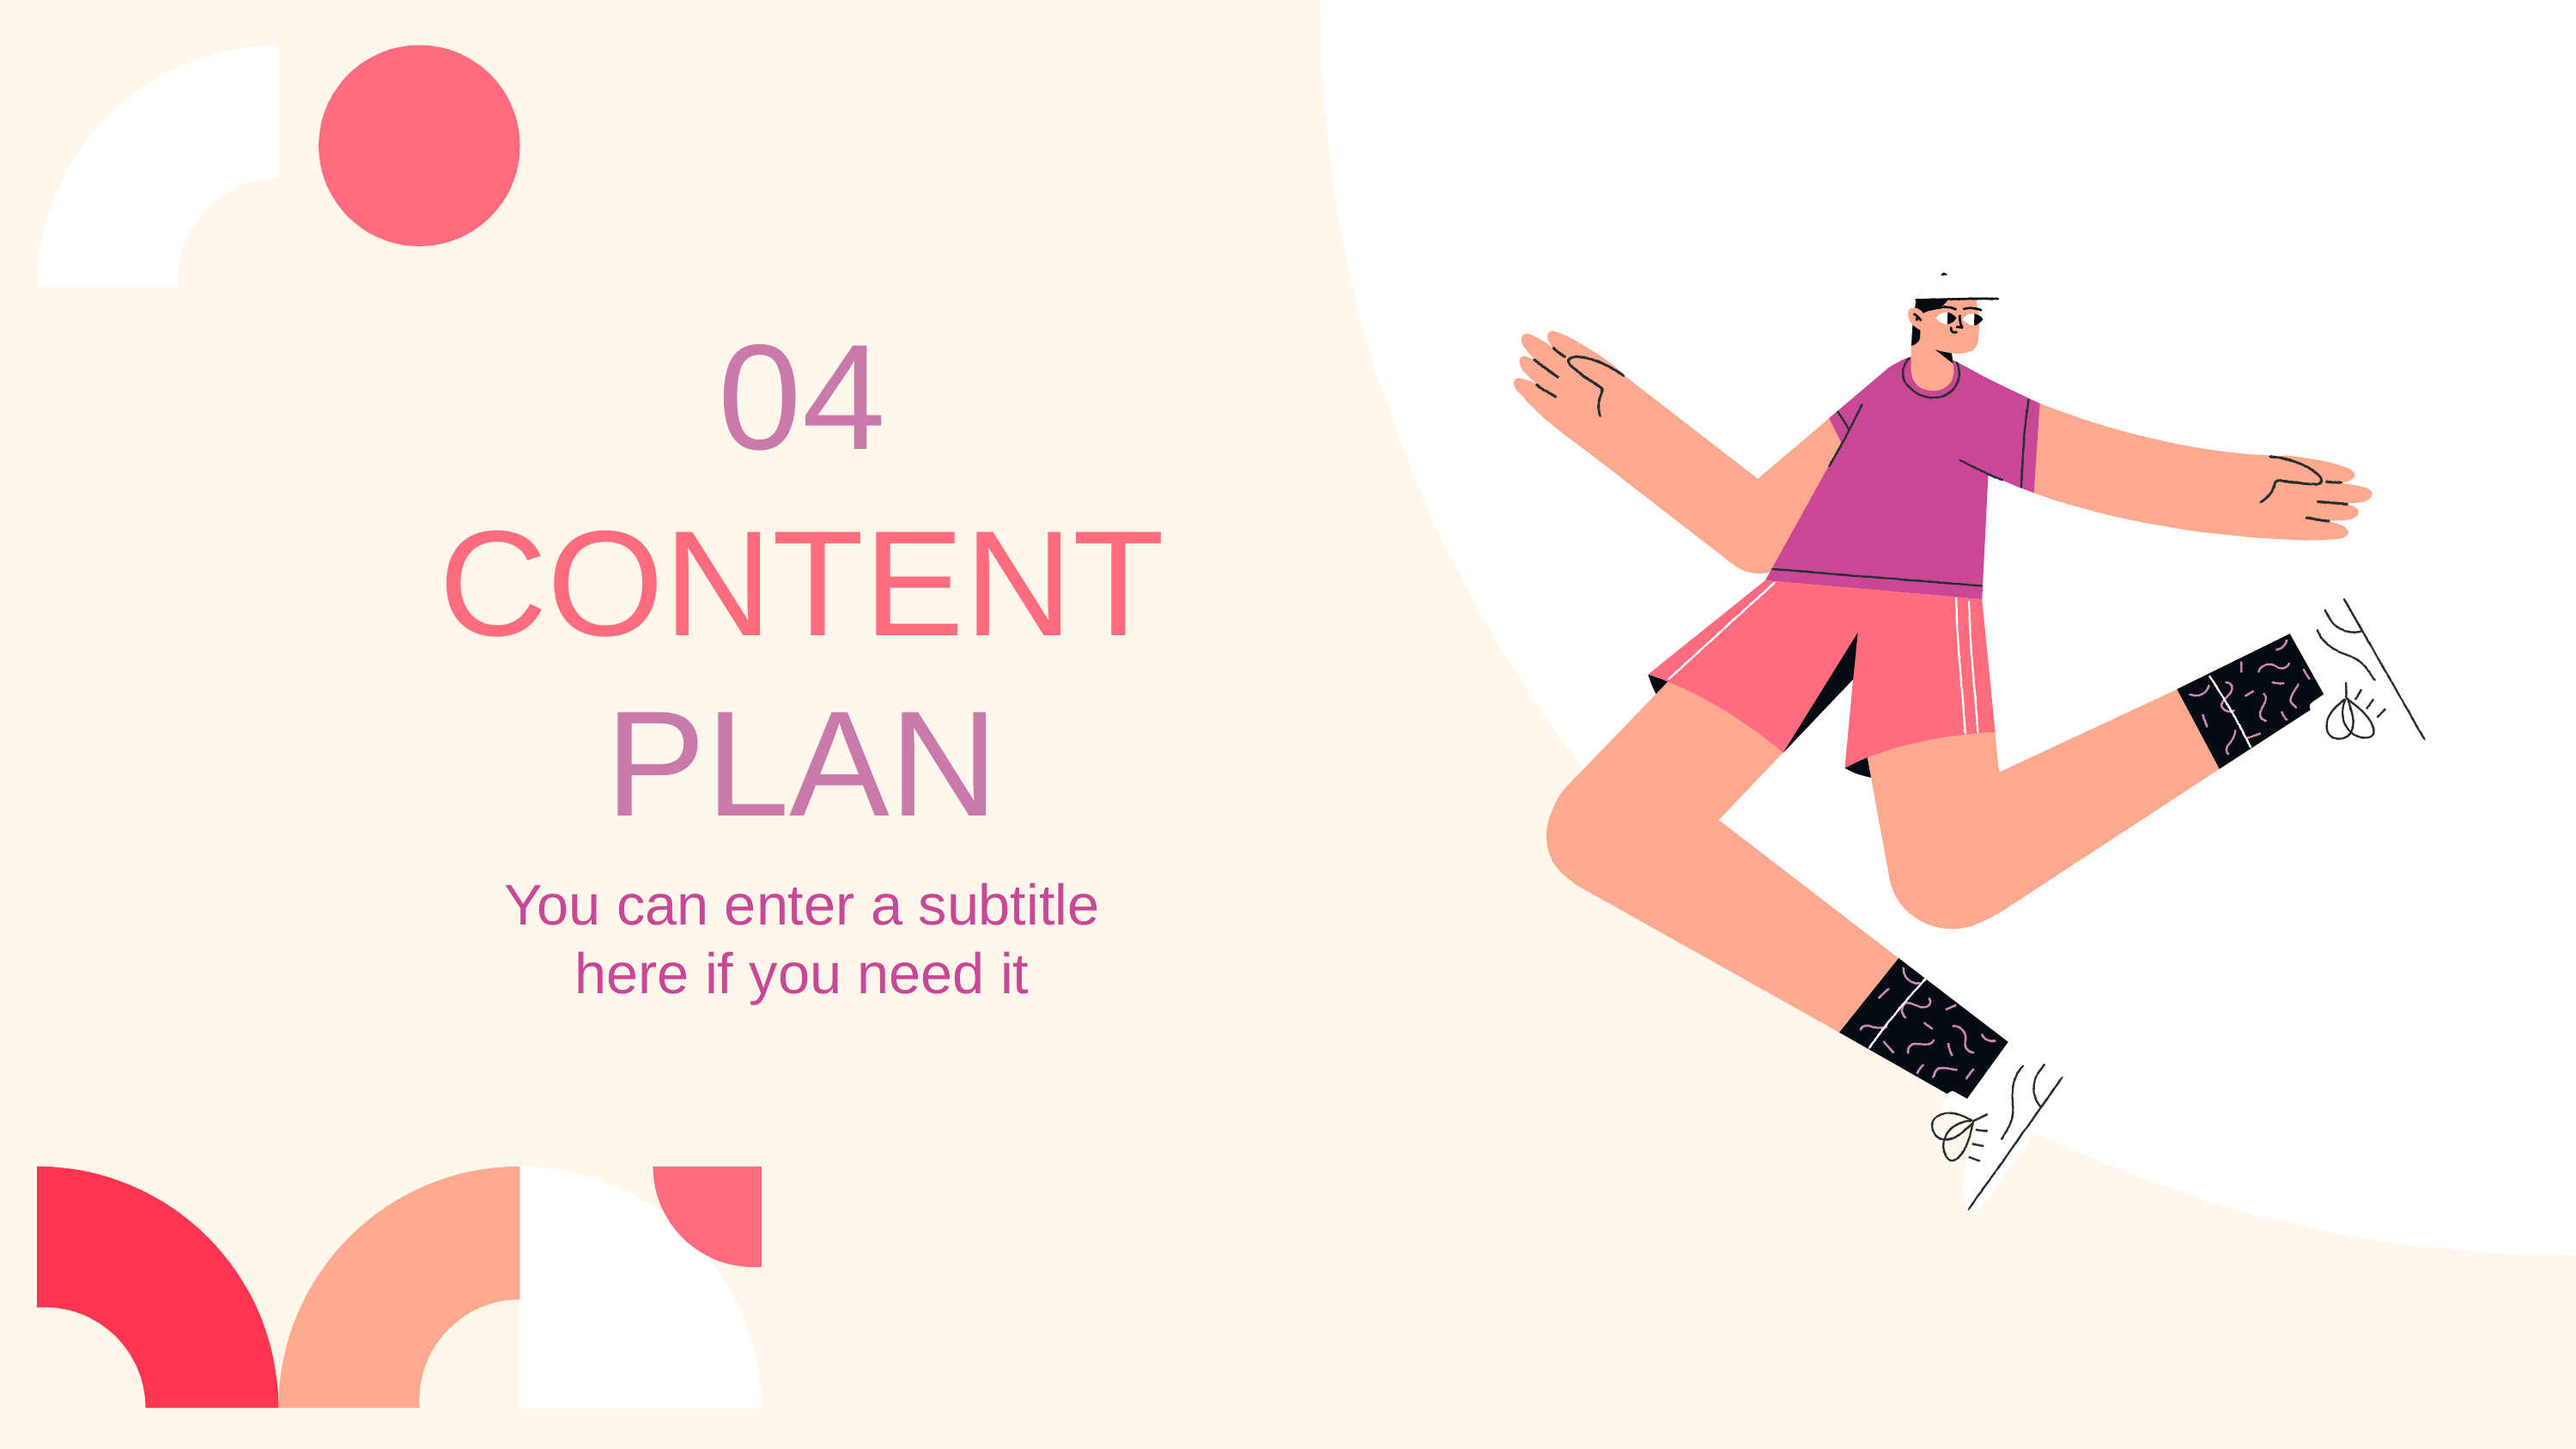

04
# CONTENT
PLAN
You can enter a subtitle here if you need it